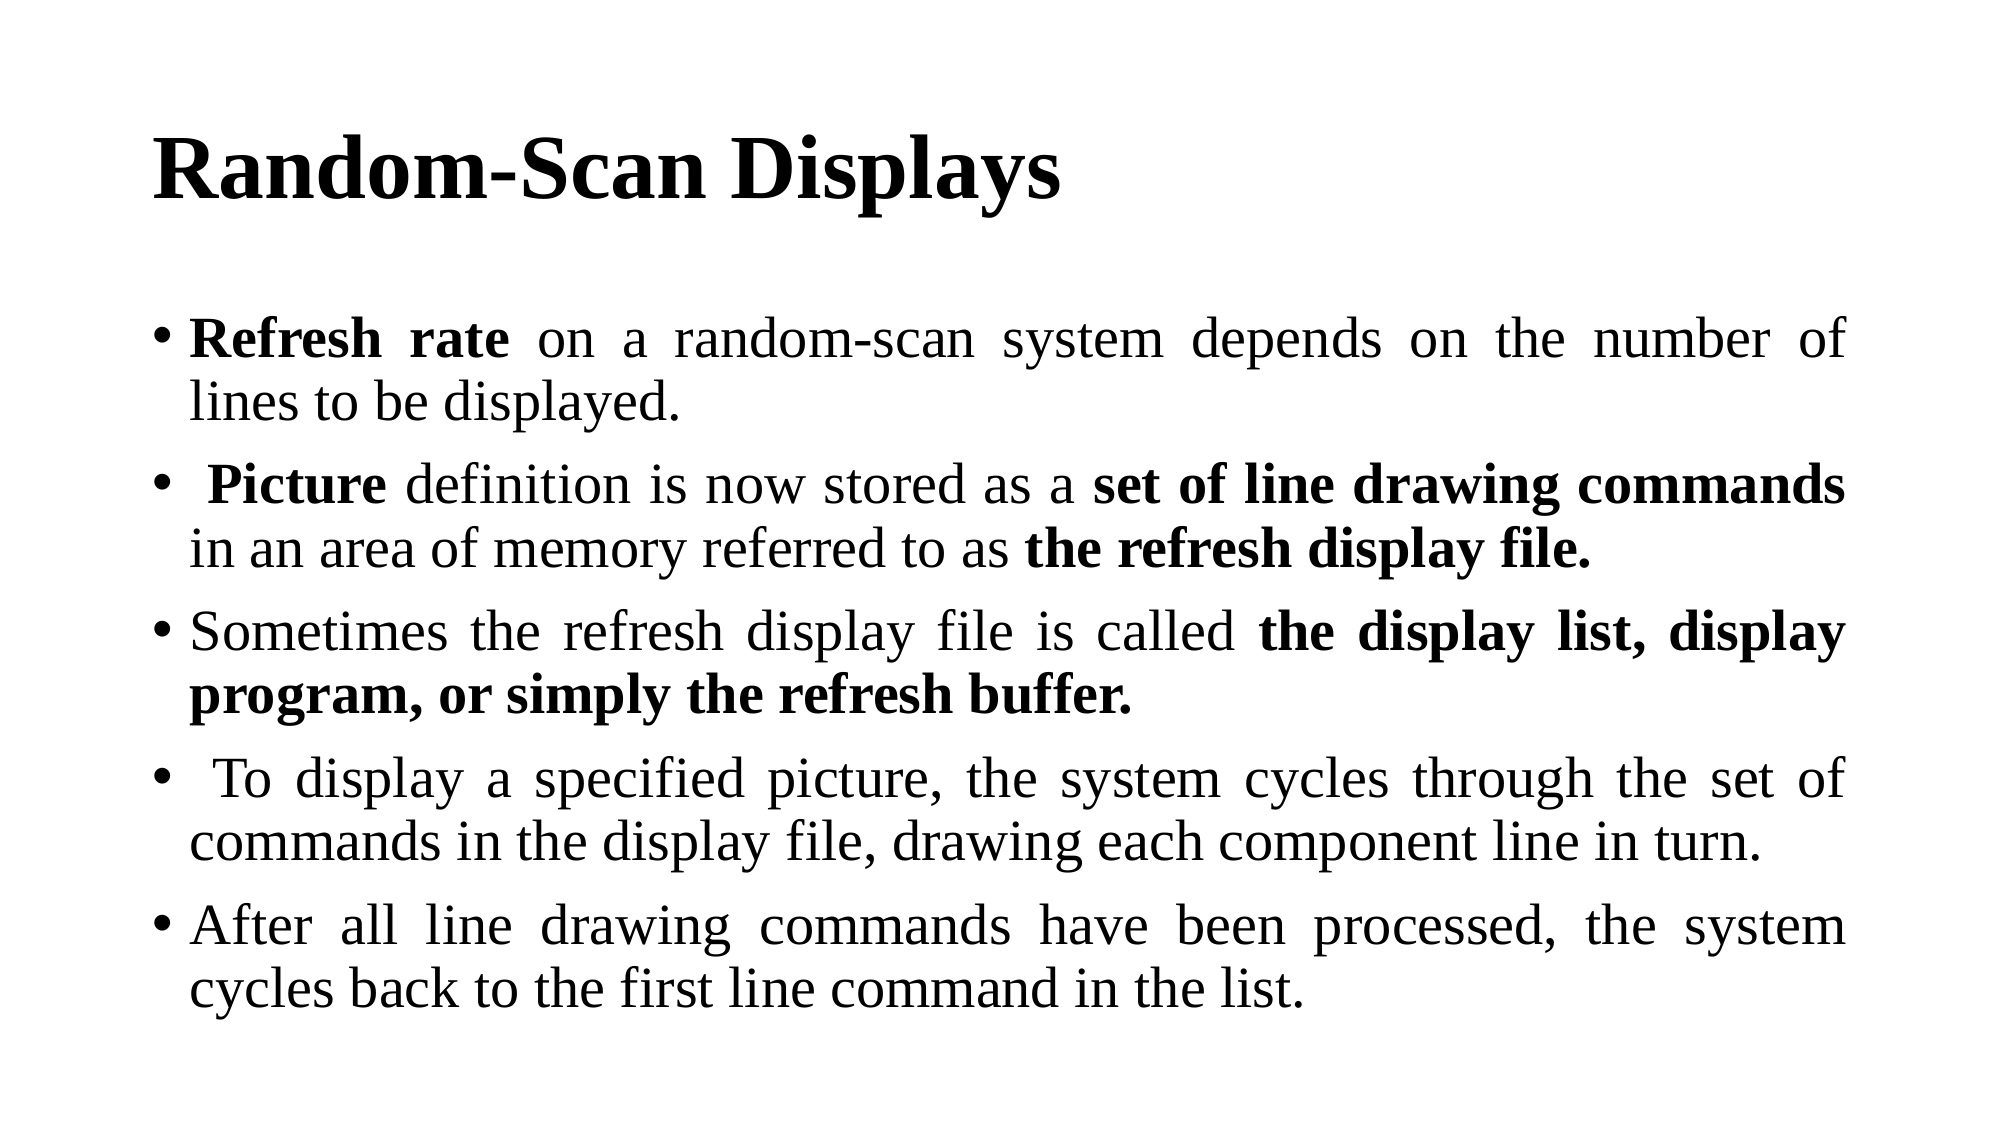

# Random-Scan Displays
Refresh rate on a random-scan system depends on the number of lines to be displayed.
 Picture definition is now stored as a set of line drawing commands in an area of memory referred to as the refresh display file.
Sometimes the refresh display file is called the display list, display program, or simply the refresh buffer.
 To display a specified picture, the system cycles through the set of commands in the display file, drawing each component line in turn.
After all line drawing commands have been processed, the system cycles back to the first line command in the list.